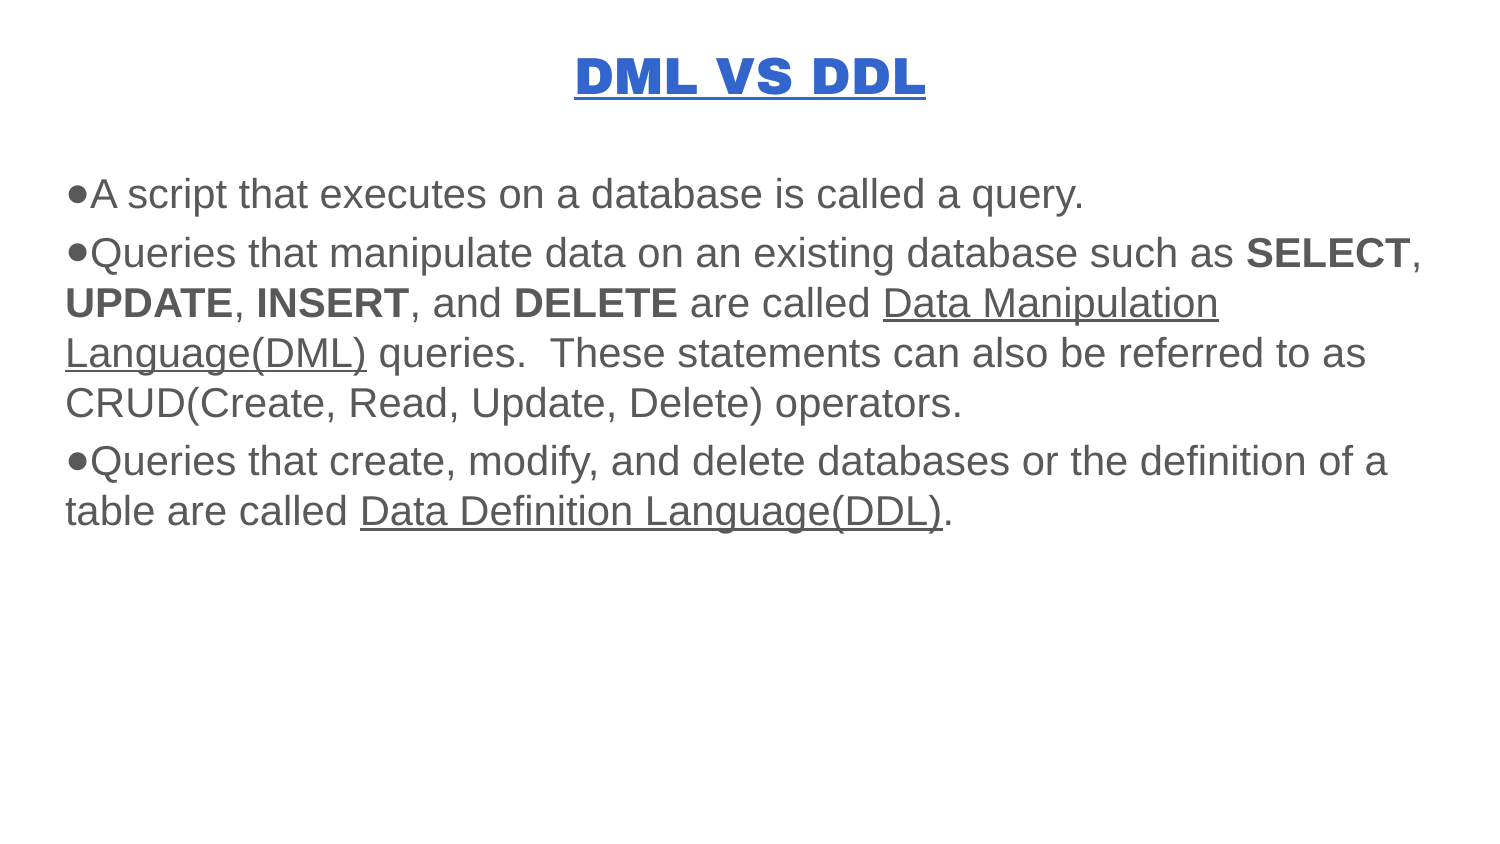

# DML VS DDL
A script that executes on a database is called a query.
Queries that manipulate data on an existing database such as SELECT, UPDATE, INSERT, and DELETE are called Data Manipulation Language(DML) queries.  These statements can also be referred to as CRUD(Create, Read, Update, Delete) operators.
Queries that create, modify, and delete databases or the definition of a table are called Data Definition Language(DDL).